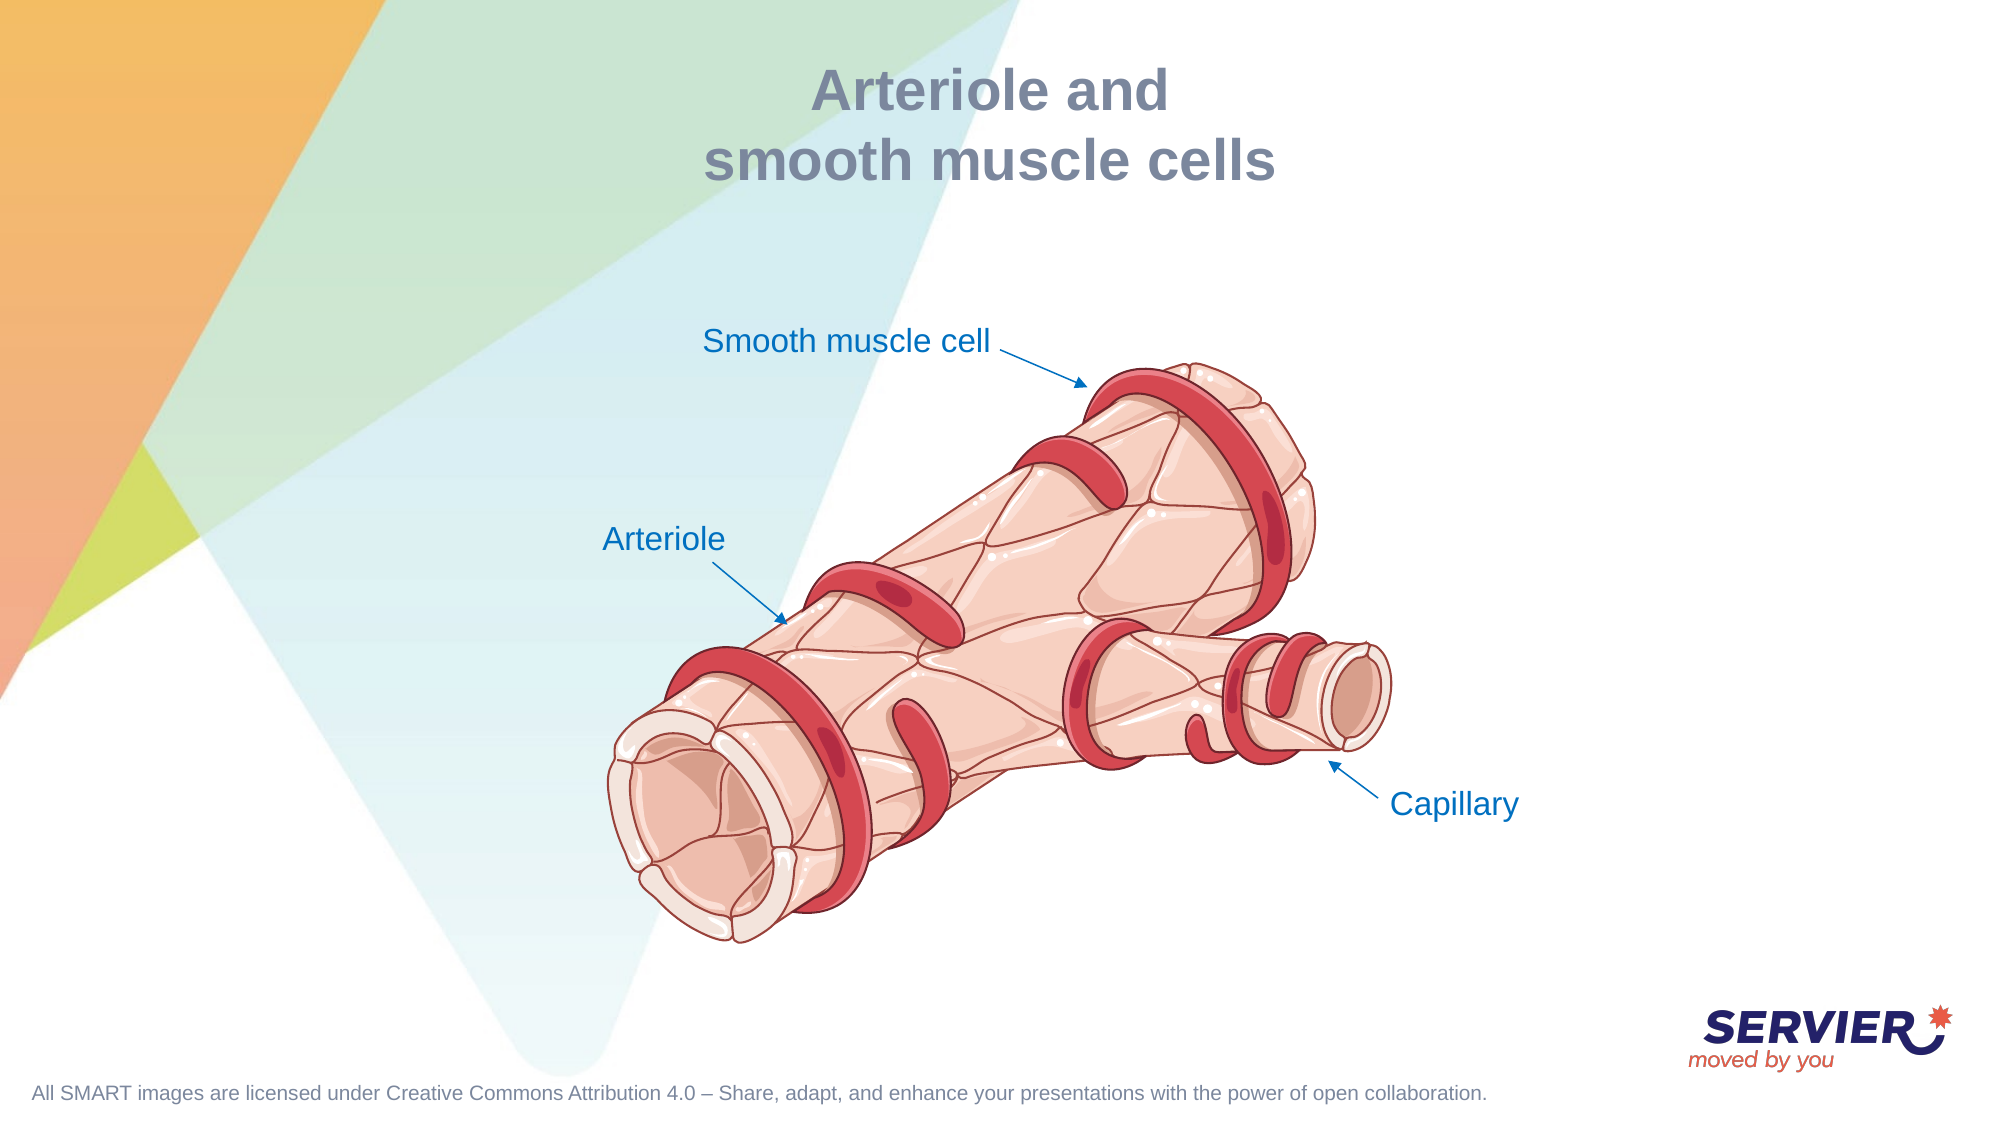

# Arteriole and smooth muscle cells
Smooth muscle cell

Arteriole

Capillary